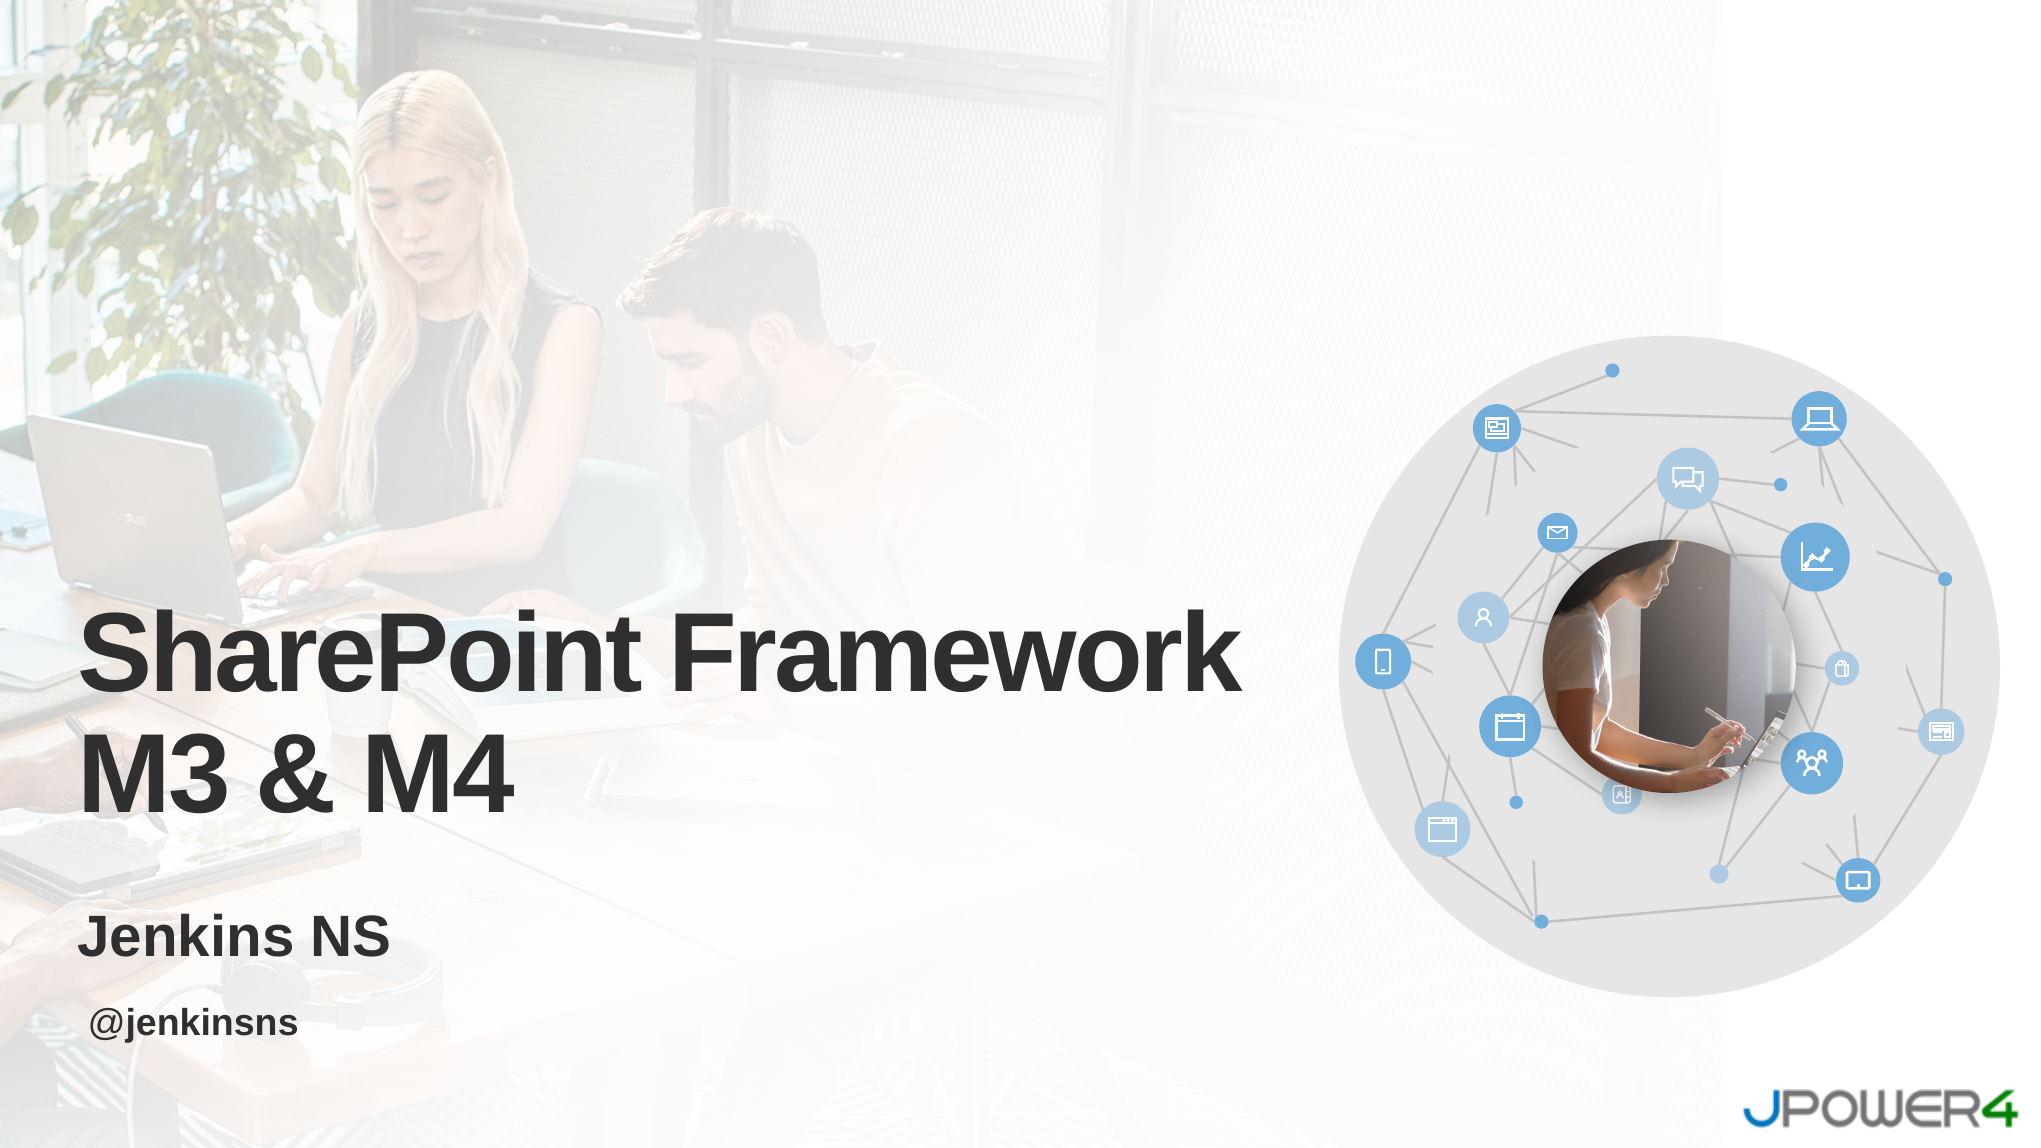

# SharePoint Framework M3 & M4
Jenkins NS
@jenkinsns